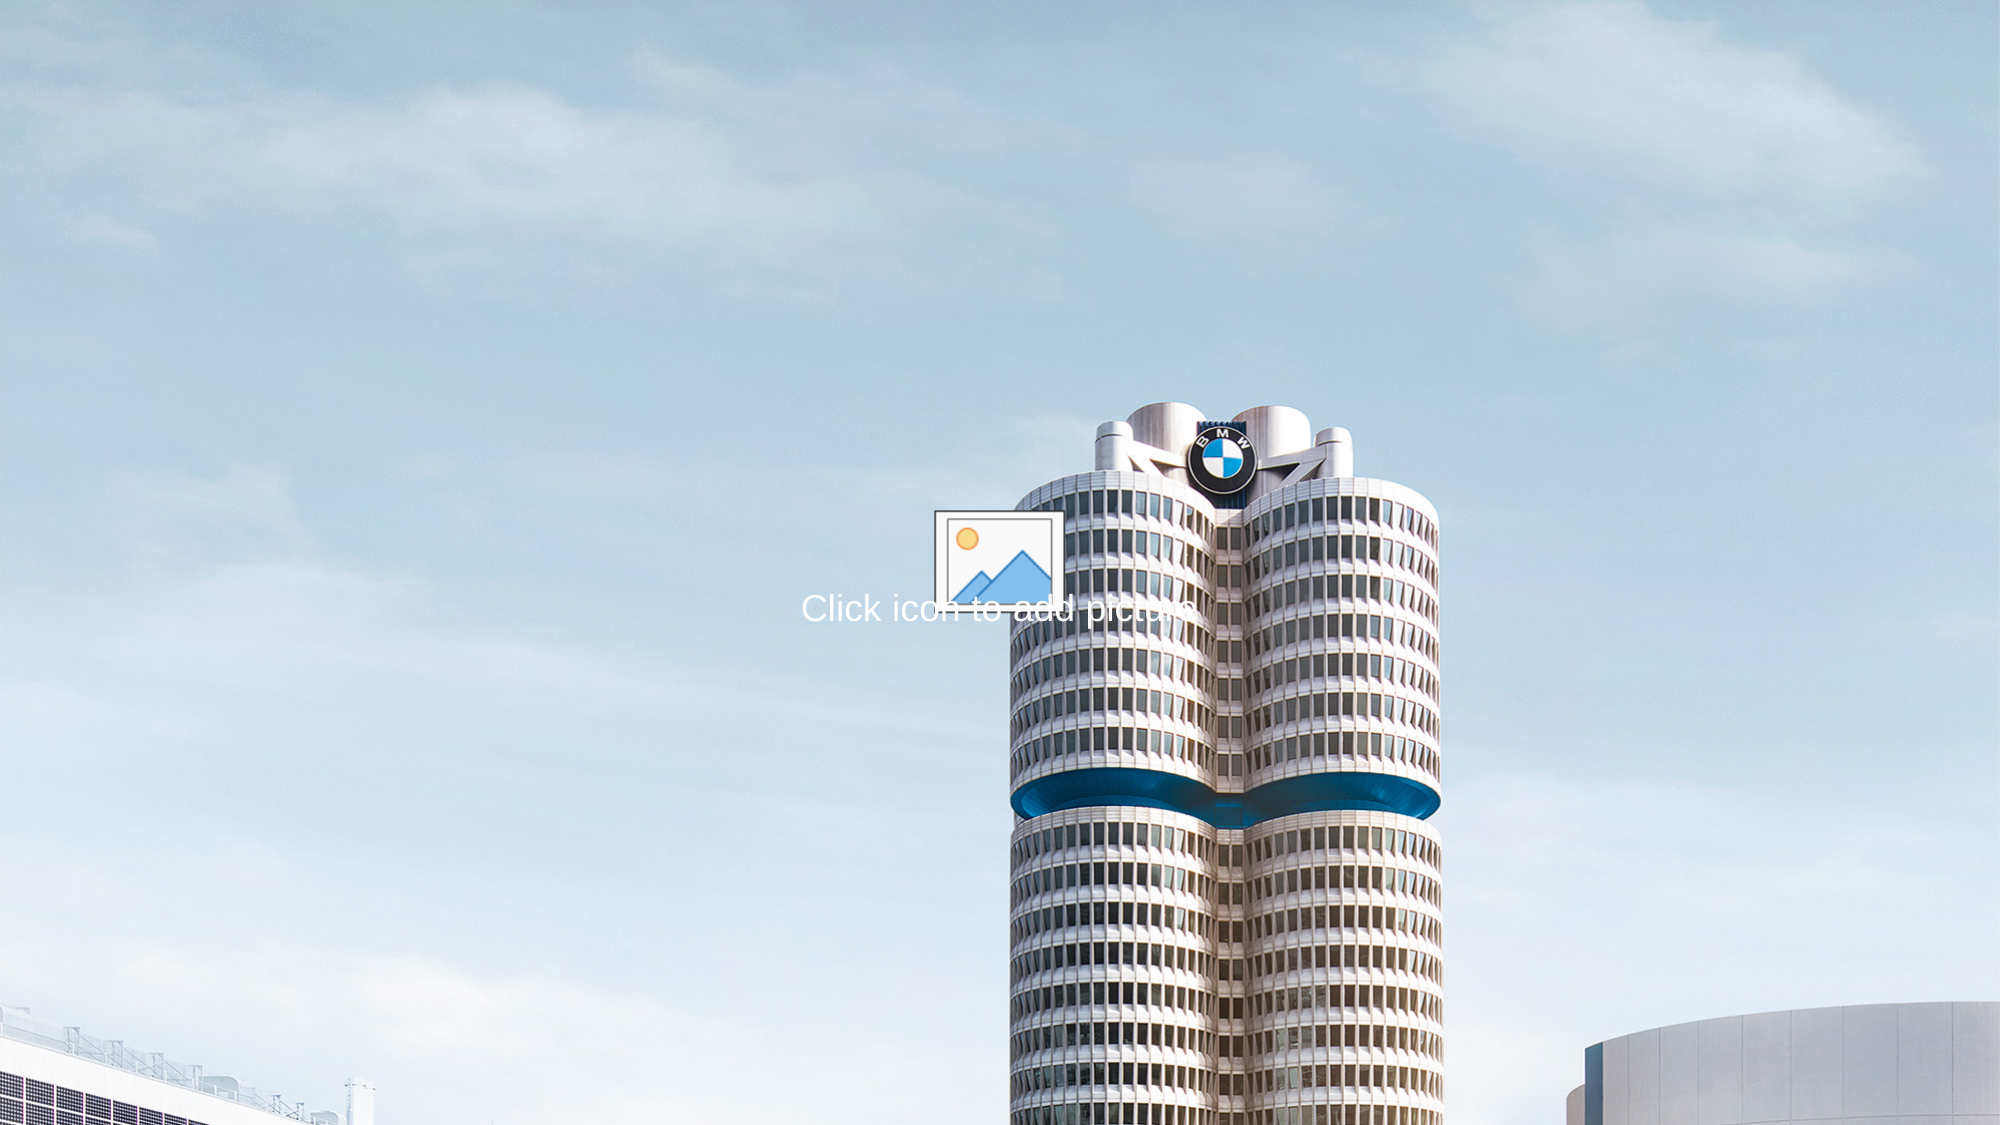

weekly report.

weekly report.

weekly report.

weekly report.

weekly report.

weekly report.

Aftersales
technical service.

Aftersales
technical service.

Aftersales
technical service.

Aftersales
technical service.

Aftersales
technical service.

Aftersales Technical Service 05/13/2019